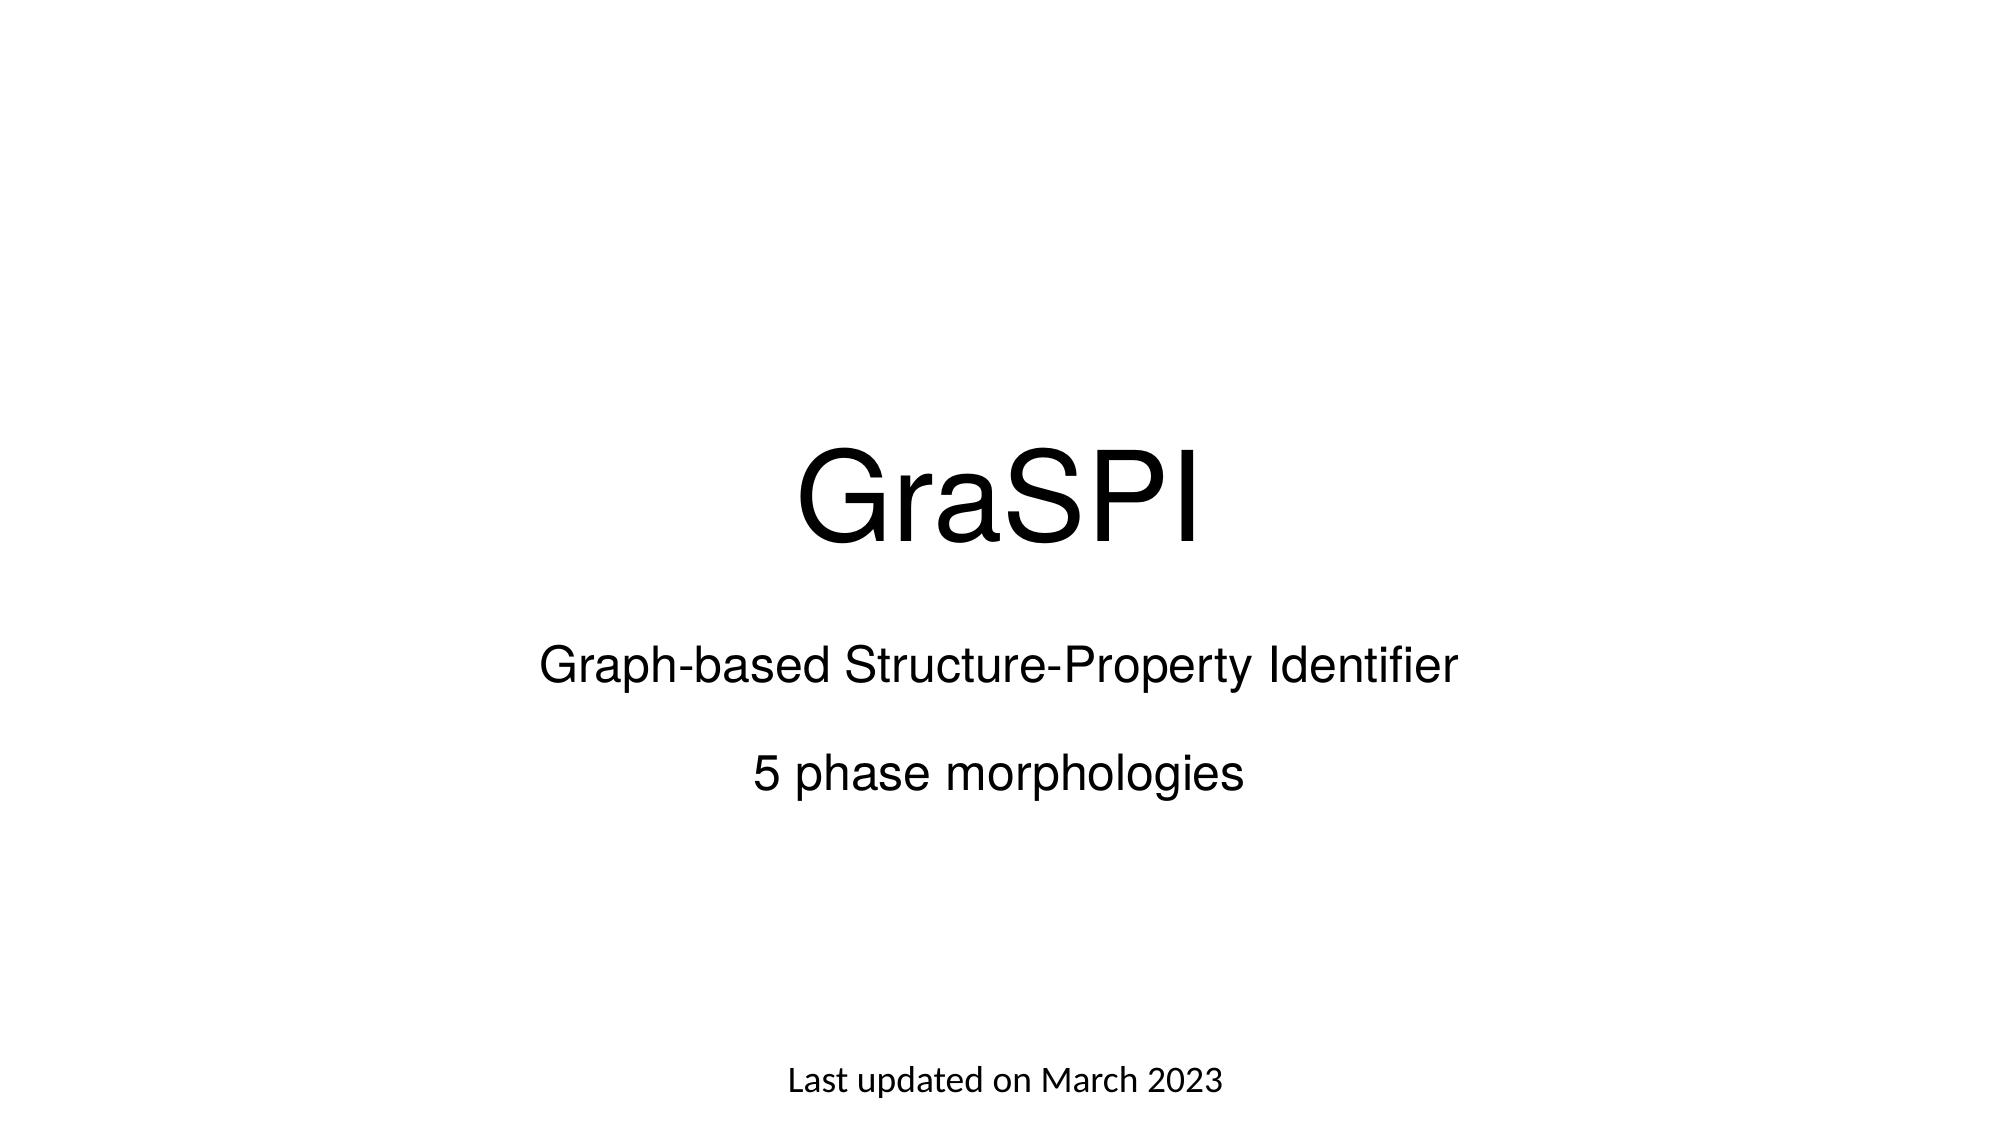

GraSPI
Graph-based Structure-Property Identifier

5 phase morphologies
Last updated on March 2023